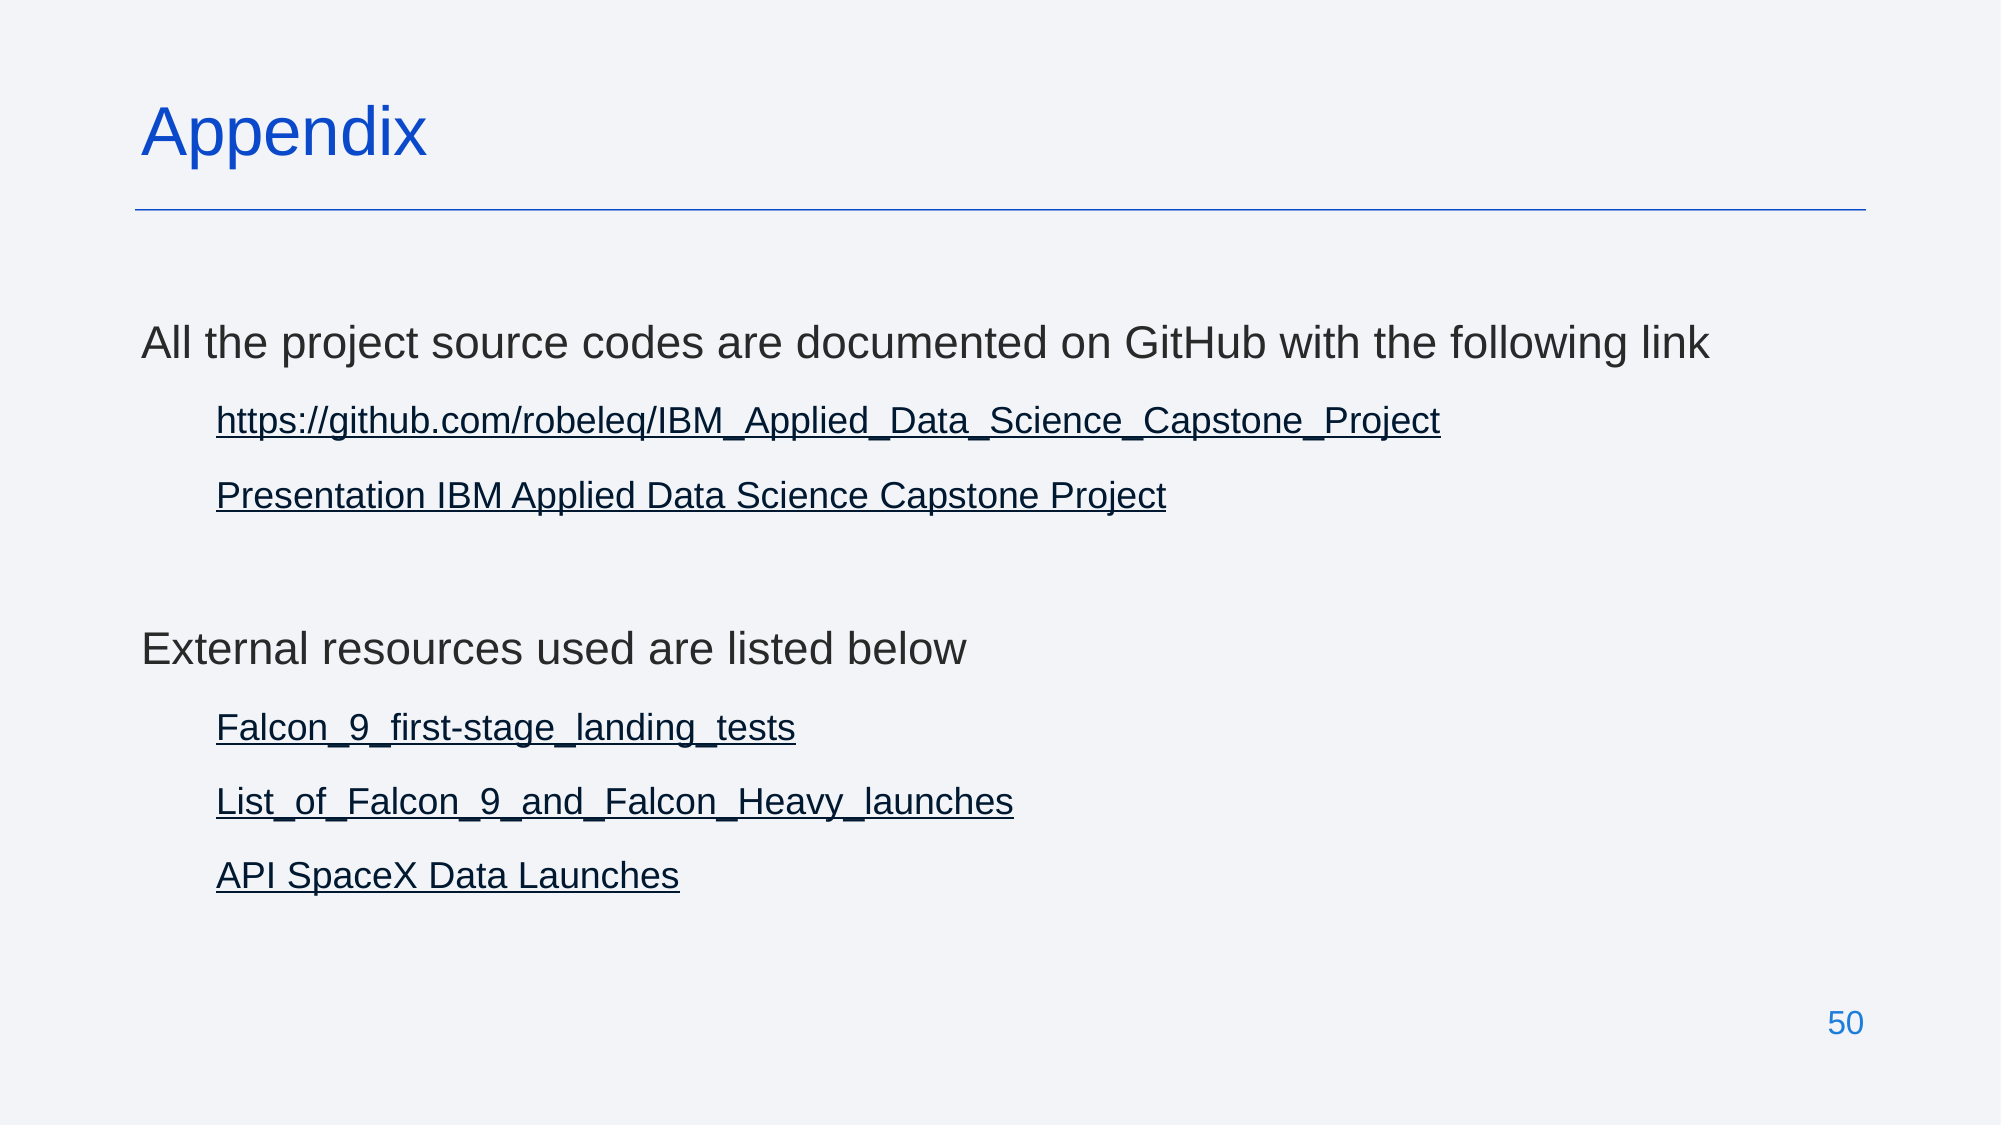

Appendix
All the project source codes are documented on GitHub with the following link
https://github.com/robeleq/IBM_Applied_Data_Science_Capstone_Project
Presentation IBM Applied Data Science Capstone Project

External resources used are listed below
Falcon_9_first-stage_landing_tests
List_of_Falcon_9_and_Falcon_Heavy_launches
API SpaceX Data Launches
50